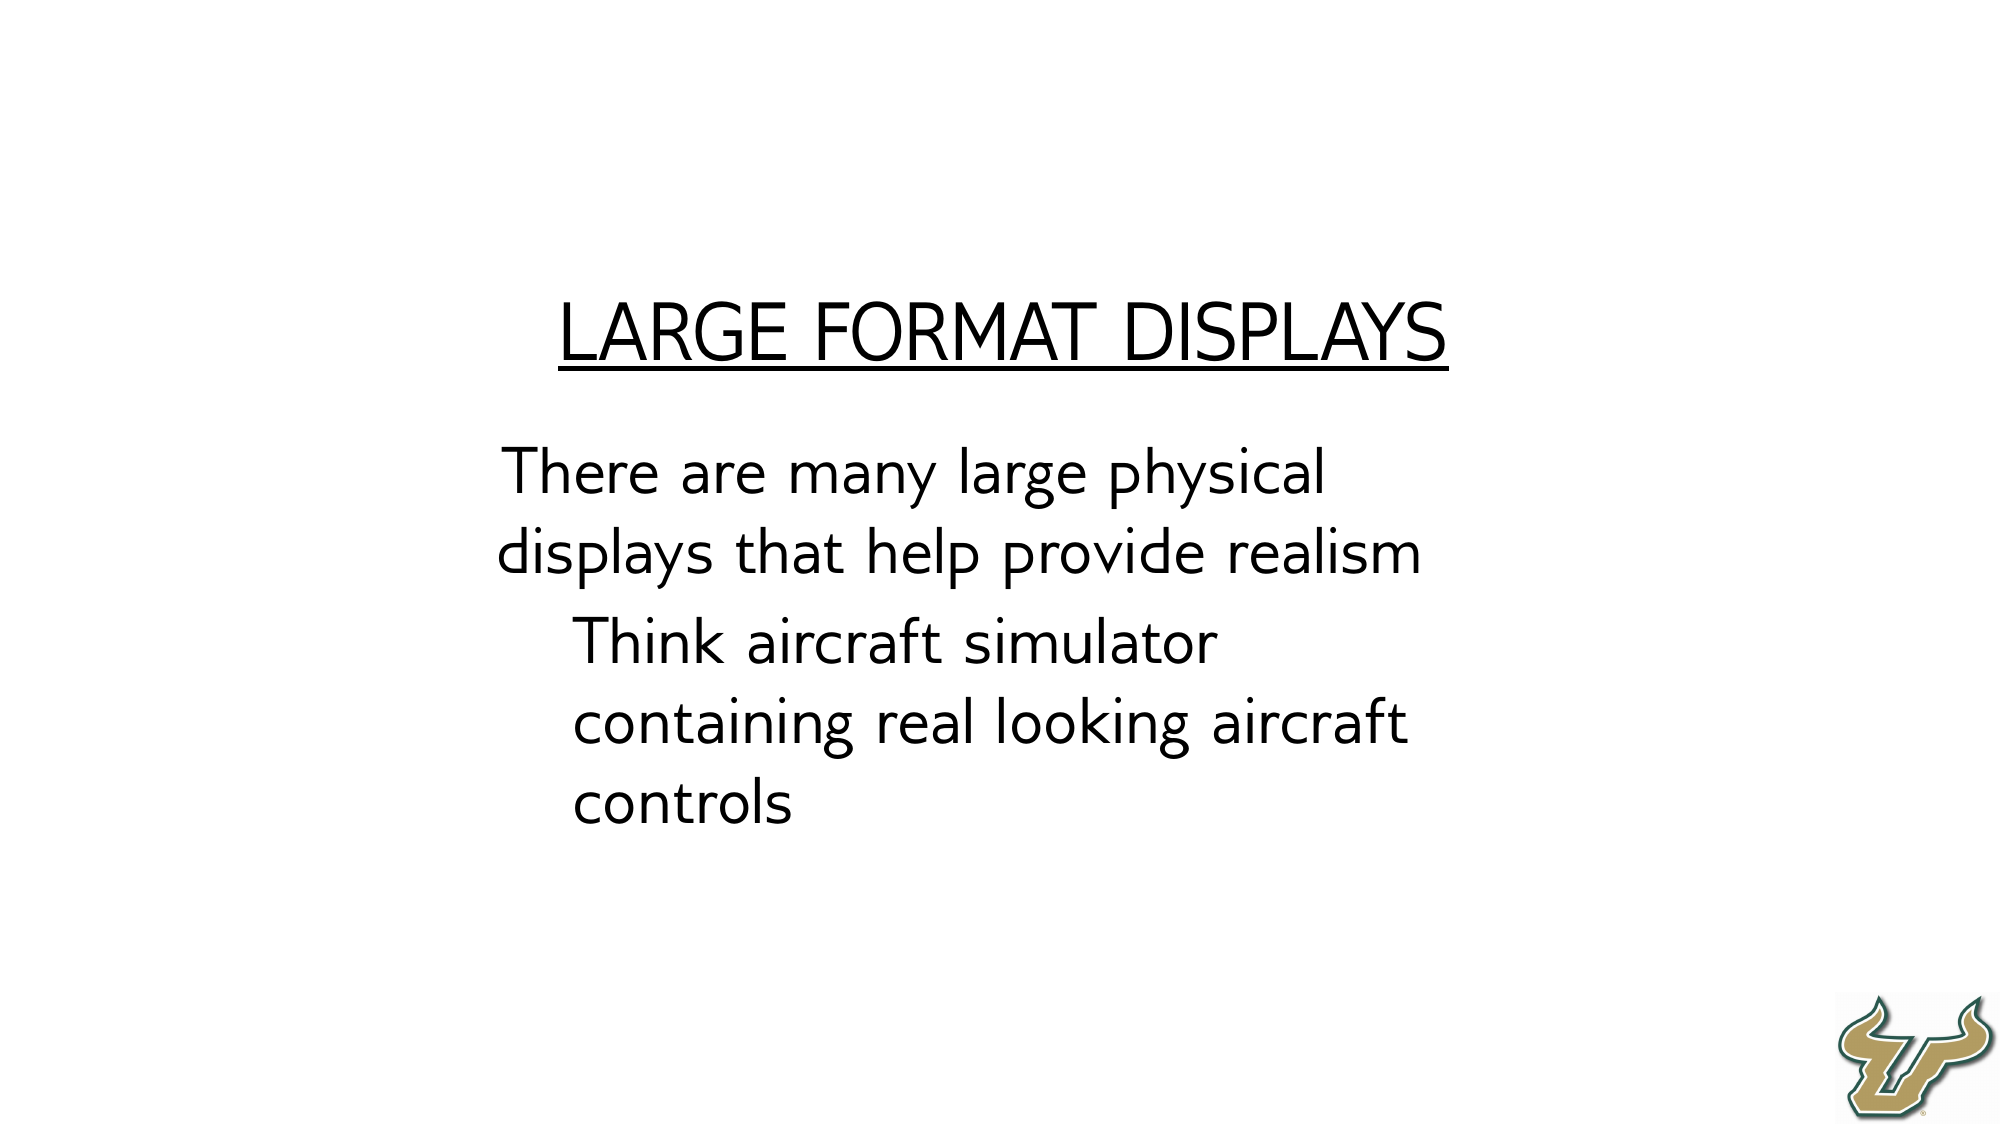

Large format displays
There are many large physical displays that help provide realism
Think aircraft simulator containing real looking aircraft controls